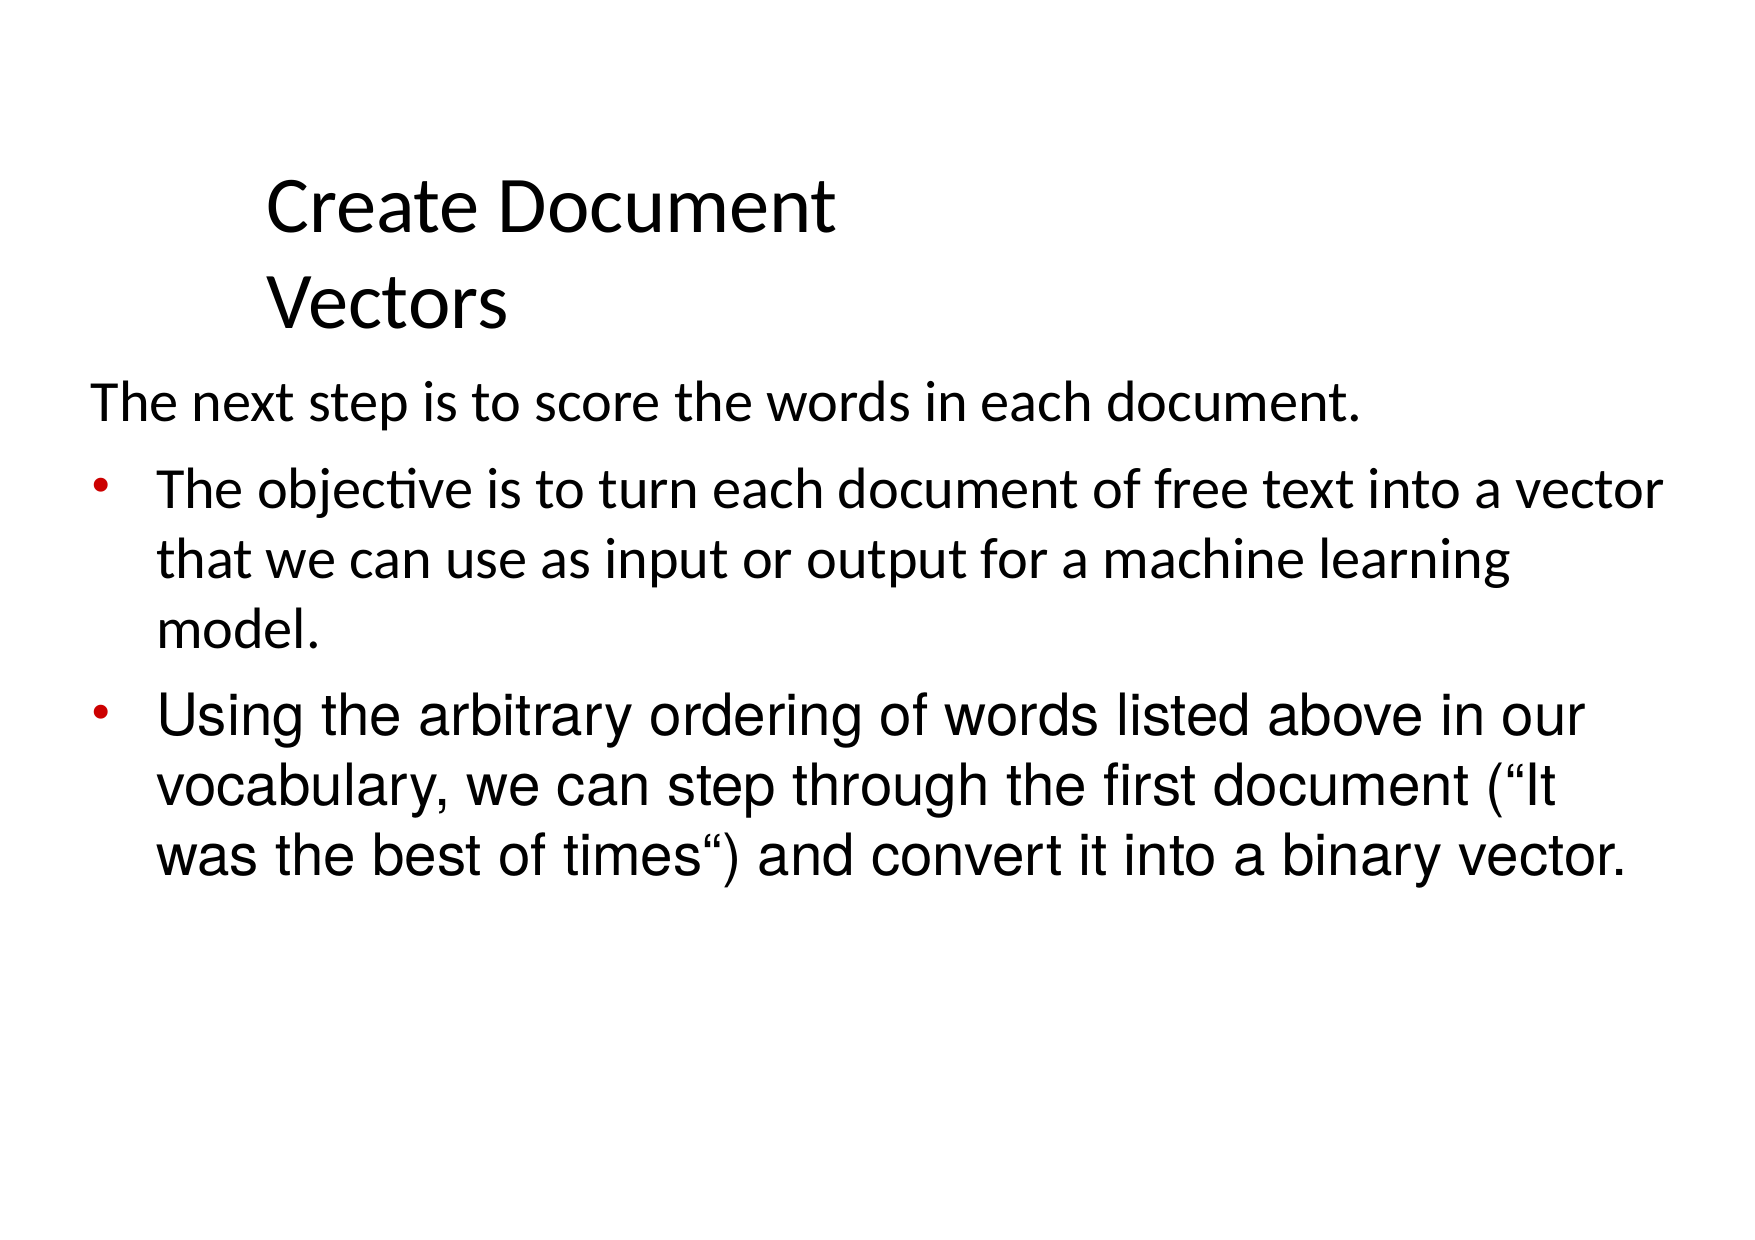

# Create Document Vectors
The next step is to score the words in each document.
The objective is to turn each document of free text into a vector that we can use as input or output for a machine learning model.
Using the arbitrary ordering of words listed above in our vocabulary, we can step through the first document (“It was the best of times“) and convert it into a binary vector.